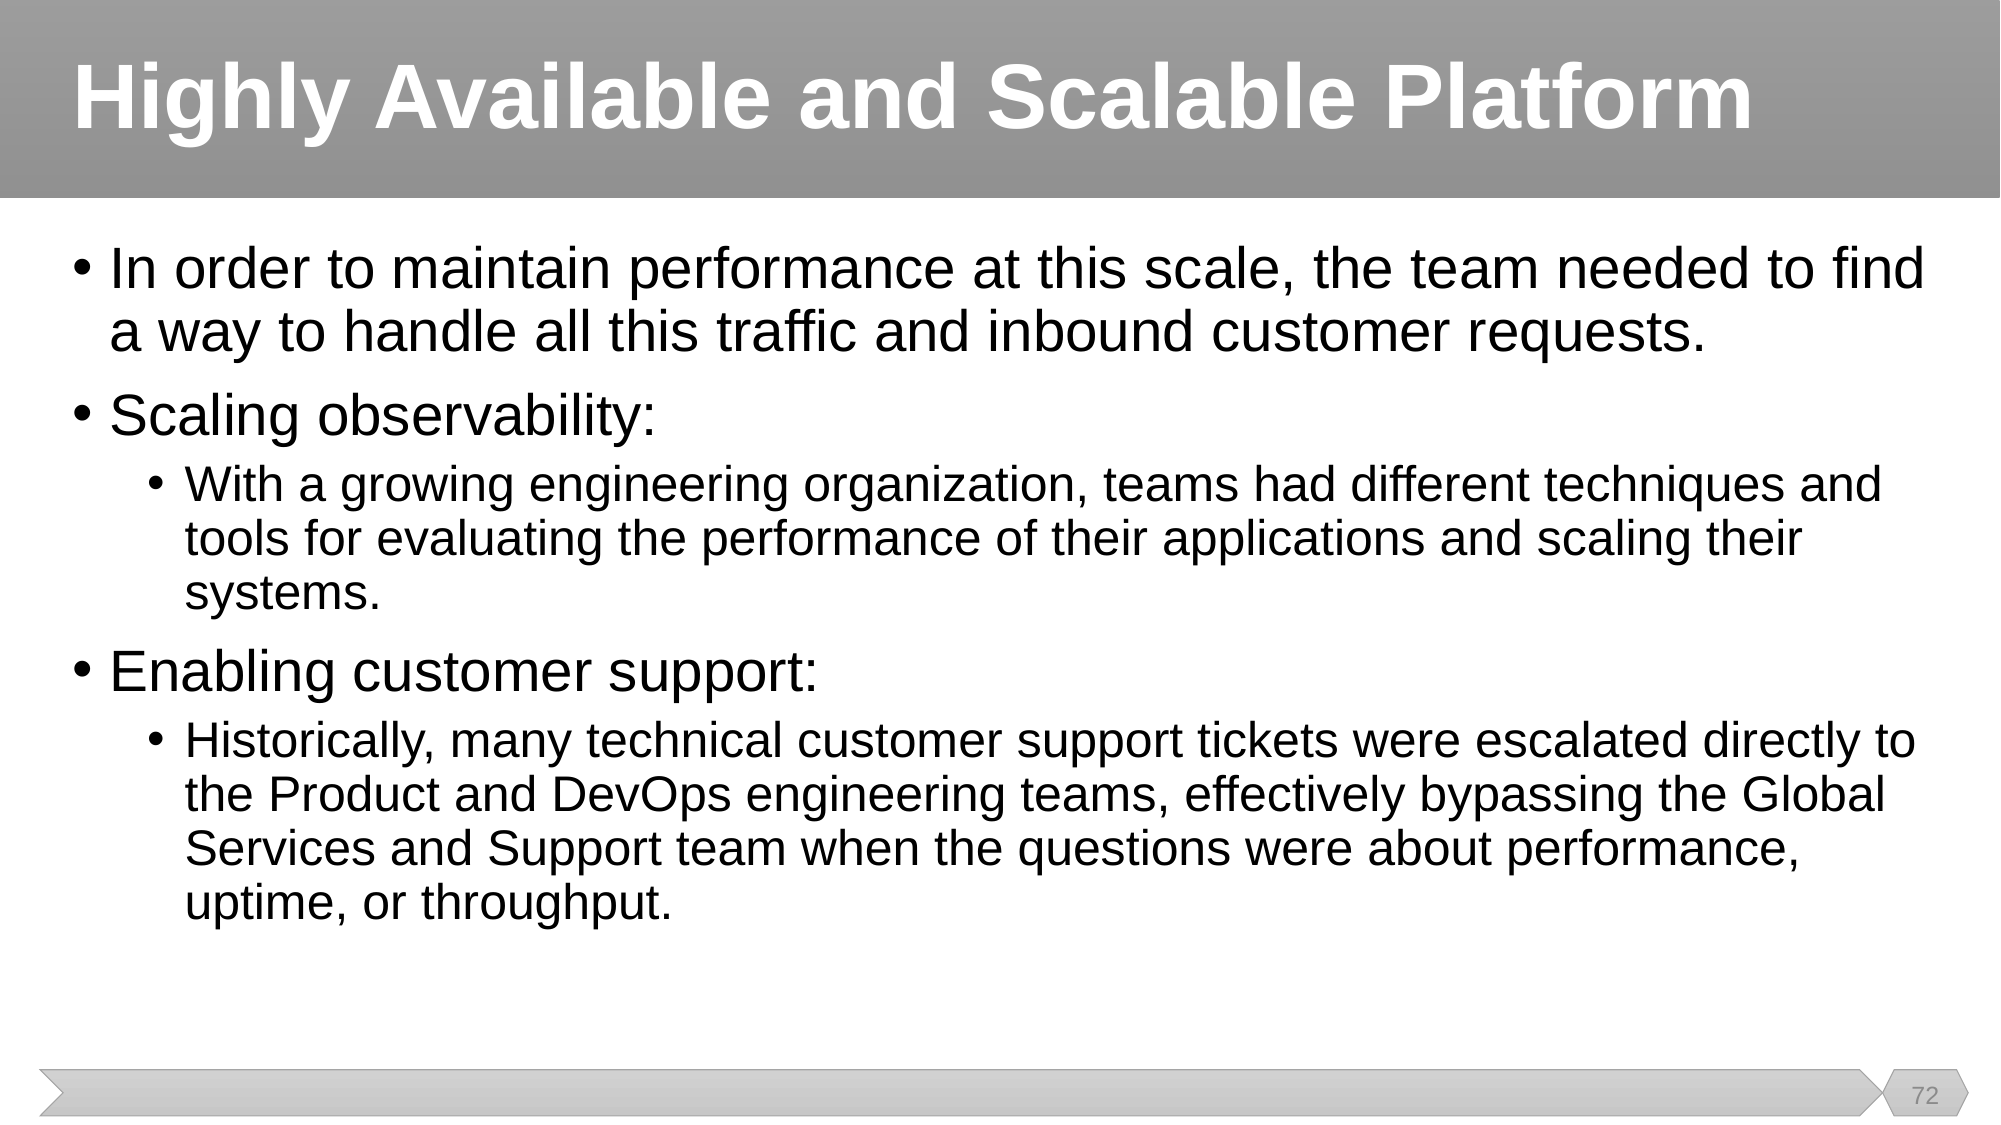

# Highly Available and Scalable Platform
In order to maintain performance at this scale, the team needed to find a way to handle all this traffic and inbound customer requests.
Scaling observability:
With a growing engineering organization, teams had different techniques and tools for evaluating the performance of their applications and scaling their systems.
Enabling customer support:
Historically, many technical customer support tickets were escalated directly to the Product and DevOps engineering teams, effectively bypassing the Global Services and Support team when the questions were about performance, uptime, or throughput.
72